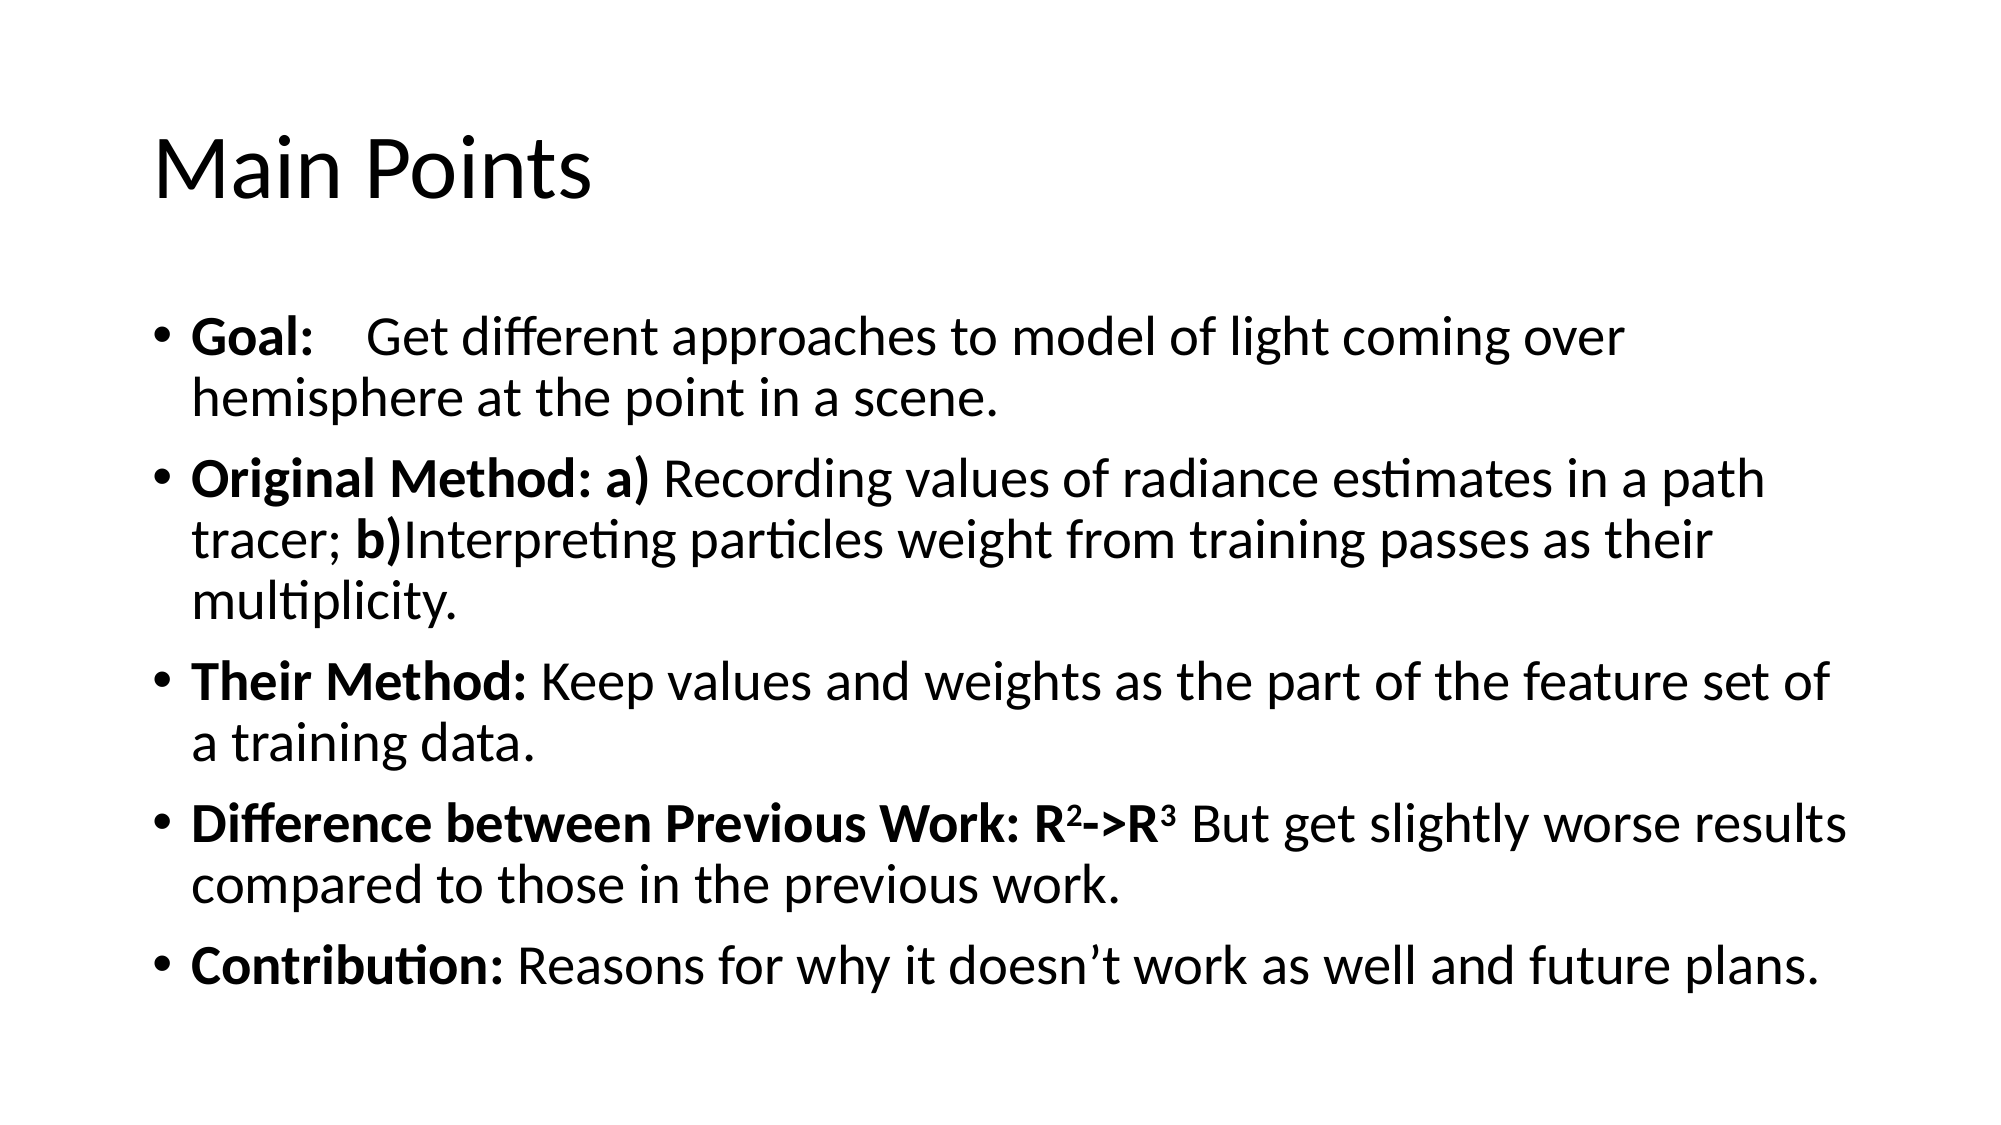

# Main Points
Goal:    Get different approaches to model of light coming over hemisphere at the point in a scene.
Original Method: a) Recording values of radiance estimates in a path tracer; b)Interpreting particles weight from training passes as their multiplicity.
Their Method: Keep values and weights as the part of the feature set of a training data.
Difference between Previous Work: R2->R3  But get slightly worse results compared to those in the previous work.
Contribution: Reasons for why it doesn’t work as well and future plans.